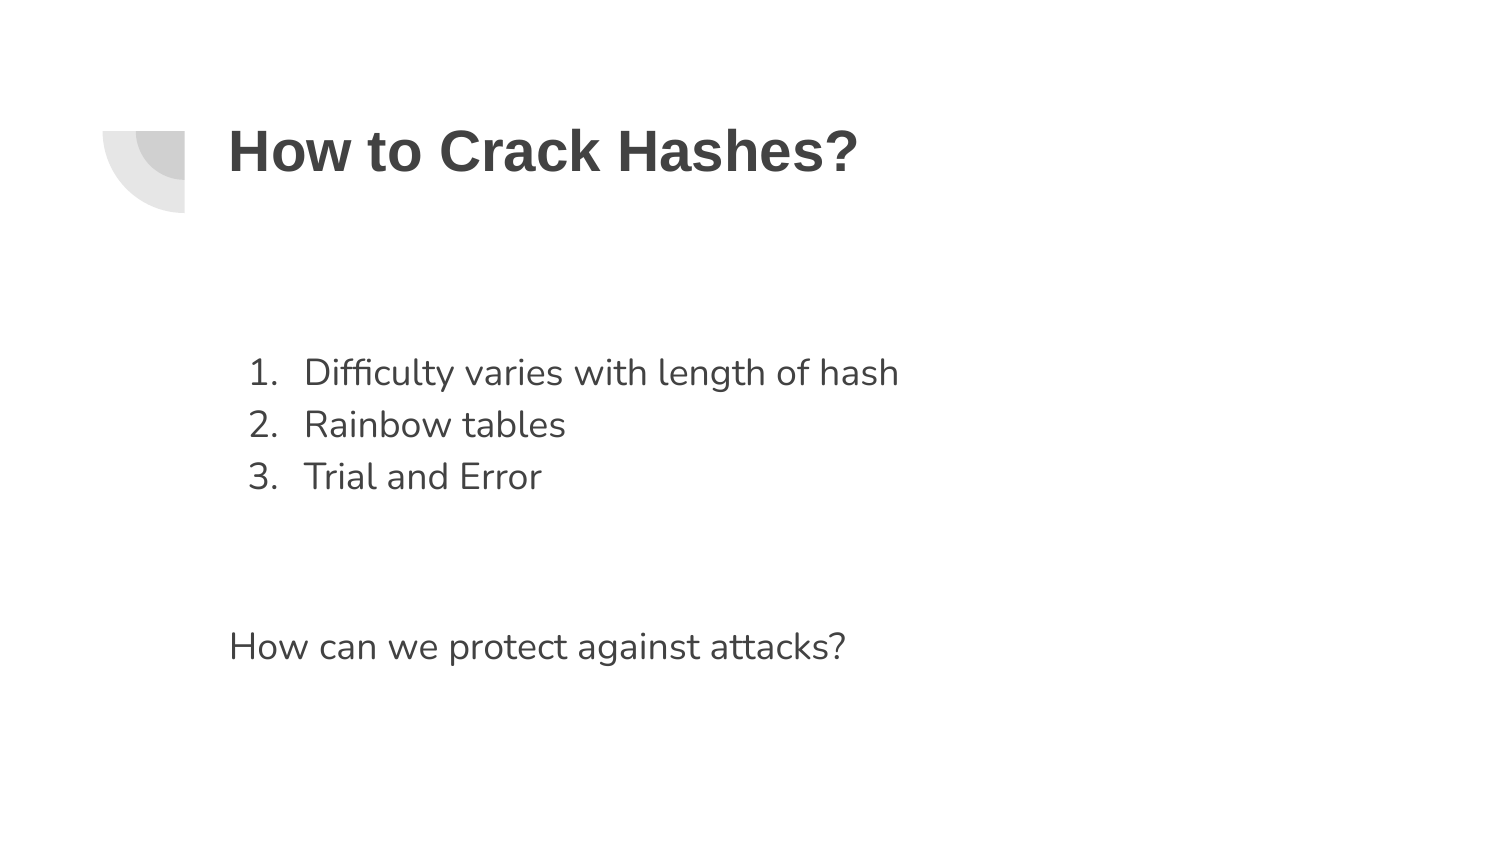

# How to Crack Hashes?
Difficulty varies with length of hash
Rainbow tables
Trial and Error

How can we protect against attacks?